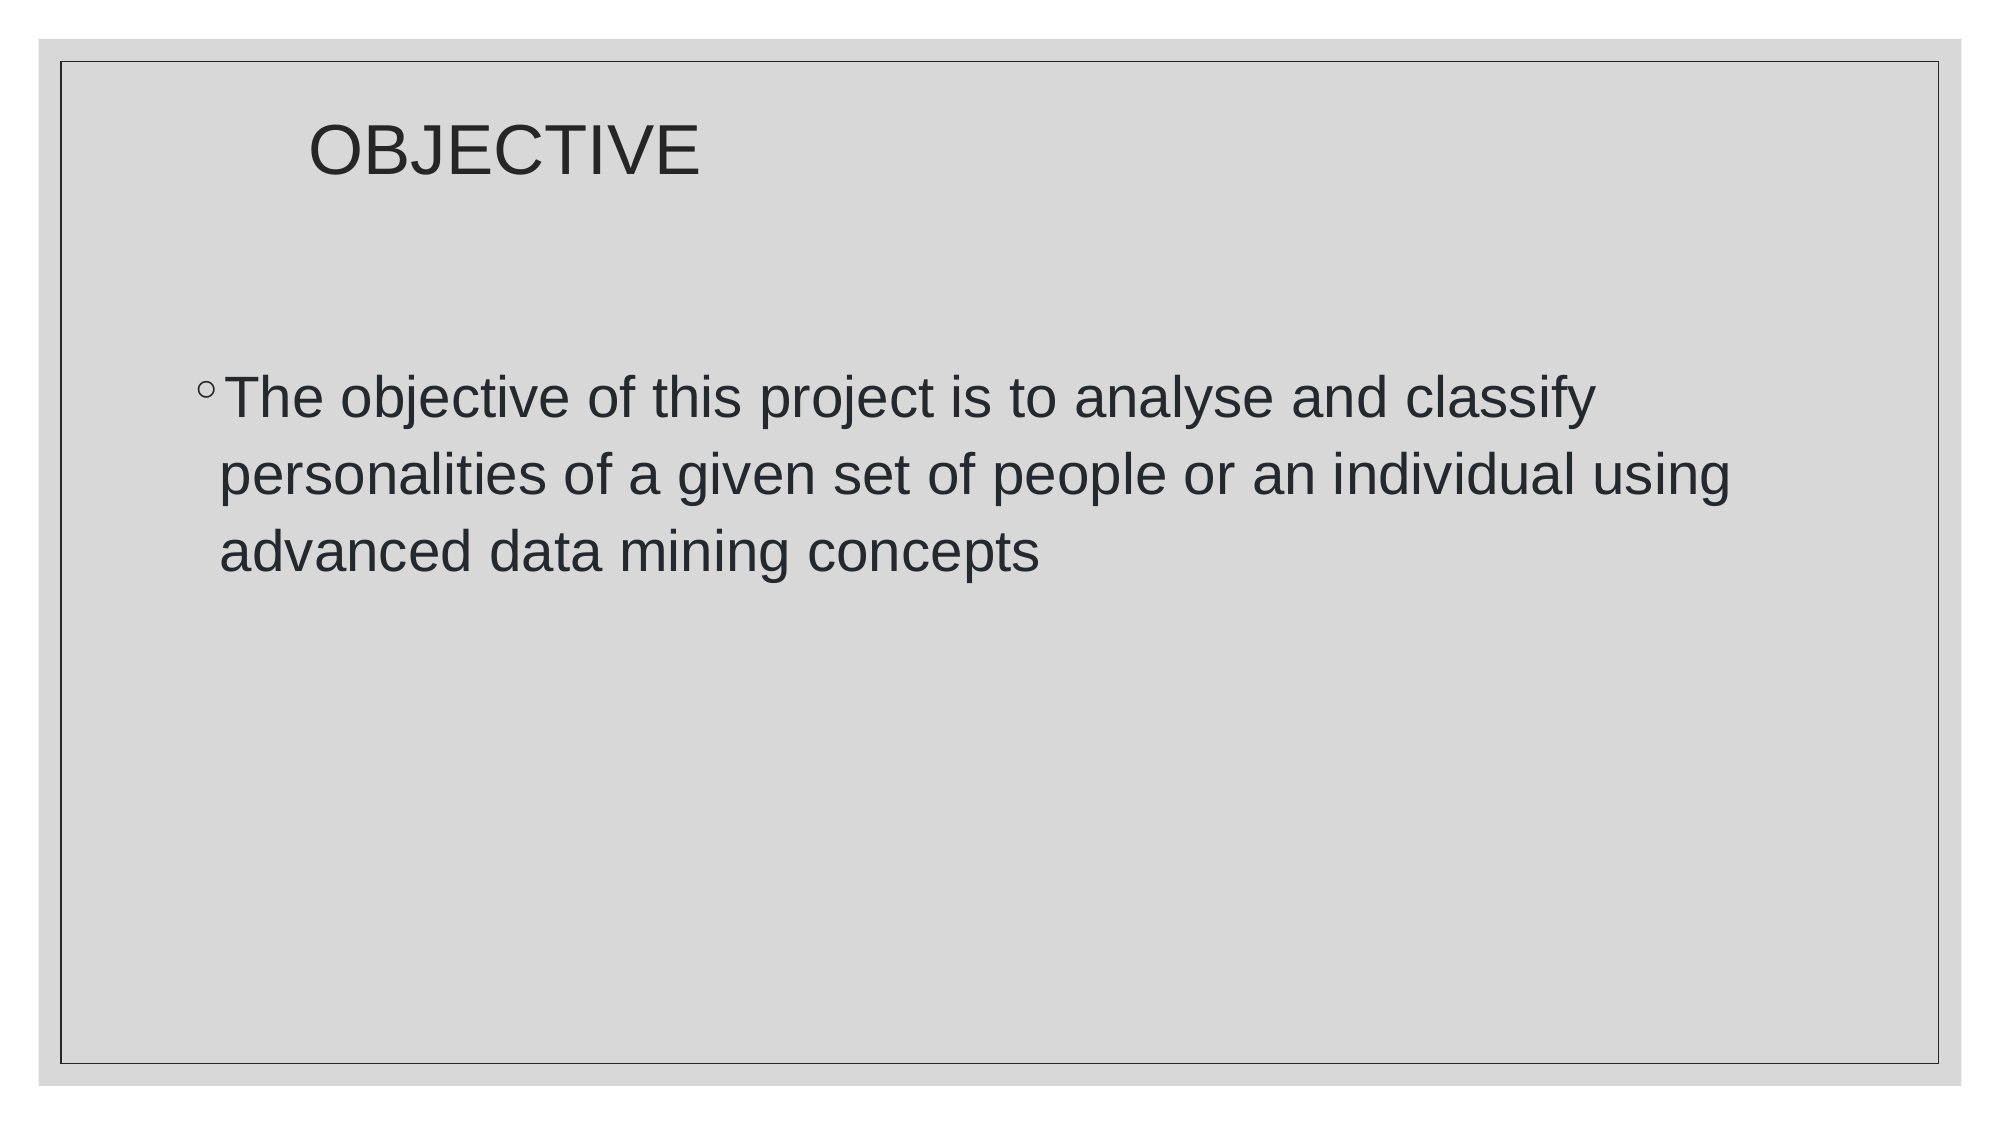

# OBJECTIVE
The objective of this project is to analyse and classify personalities of a given set of people or an individual using advanced data mining concepts